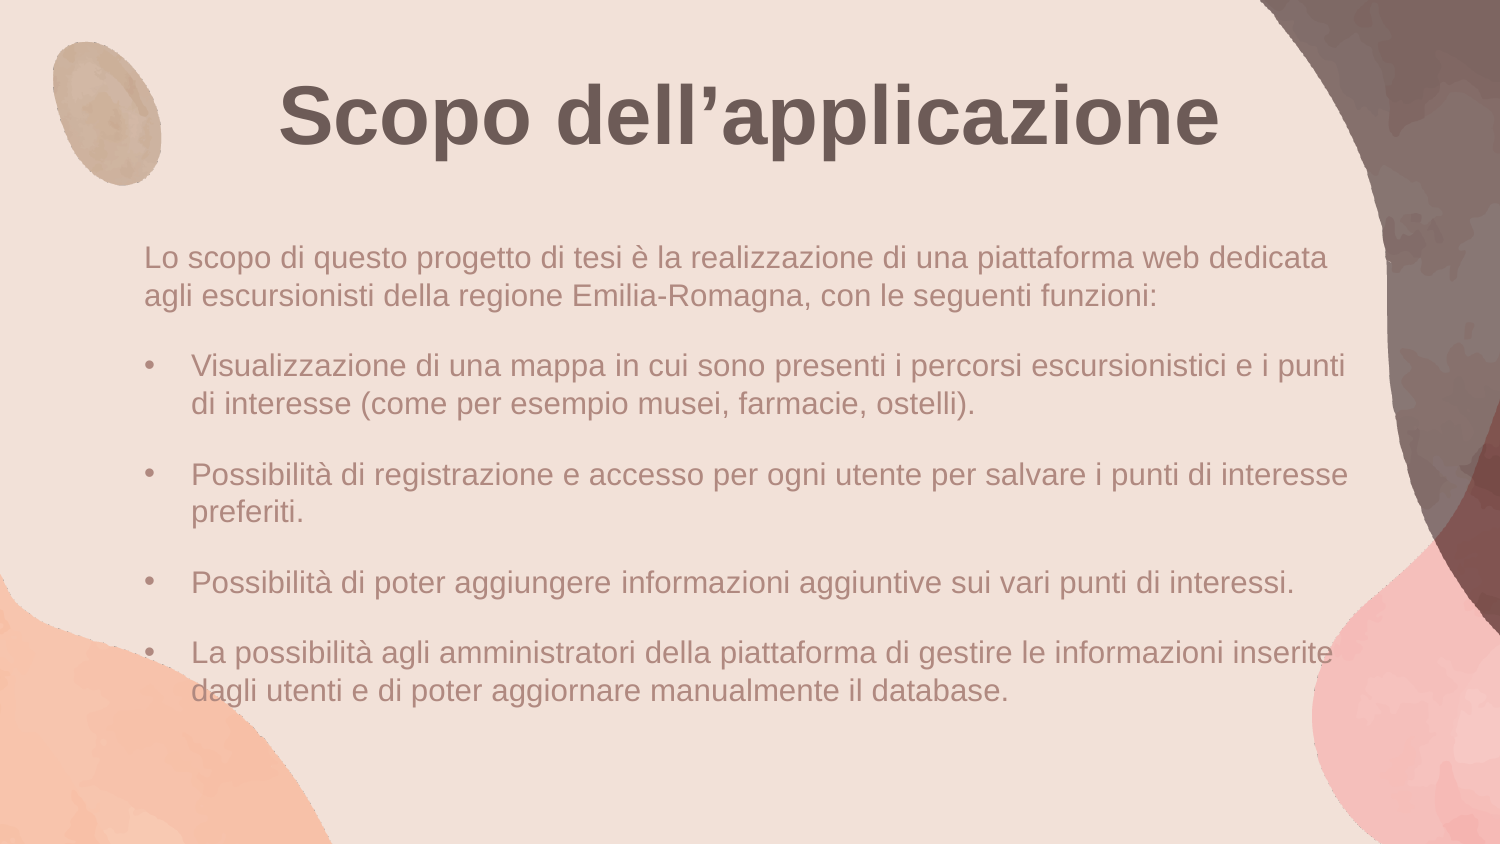

# Scopo dell’applicazione
Lo scopo di questo progetto di tesi è la realizzazione di una piattaforma web dedicata agli escursionisti della regione Emilia-Romagna, con le seguenti funzioni:
Visualizzazione di una mappa in cui sono presenti i percorsi escursionistici e i punti di interesse (come per esempio musei, farmacie, ostelli).
Possibilità di registrazione e accesso per ogni utente per salvare i punti di interesse preferiti.
Possibilità di poter aggiungere informazioni aggiuntive sui vari punti di interessi.
La possibilità agli amministratori della piattaforma di gestire le informazioni inserite dagli utenti e di poter aggiornare manualmente il database.